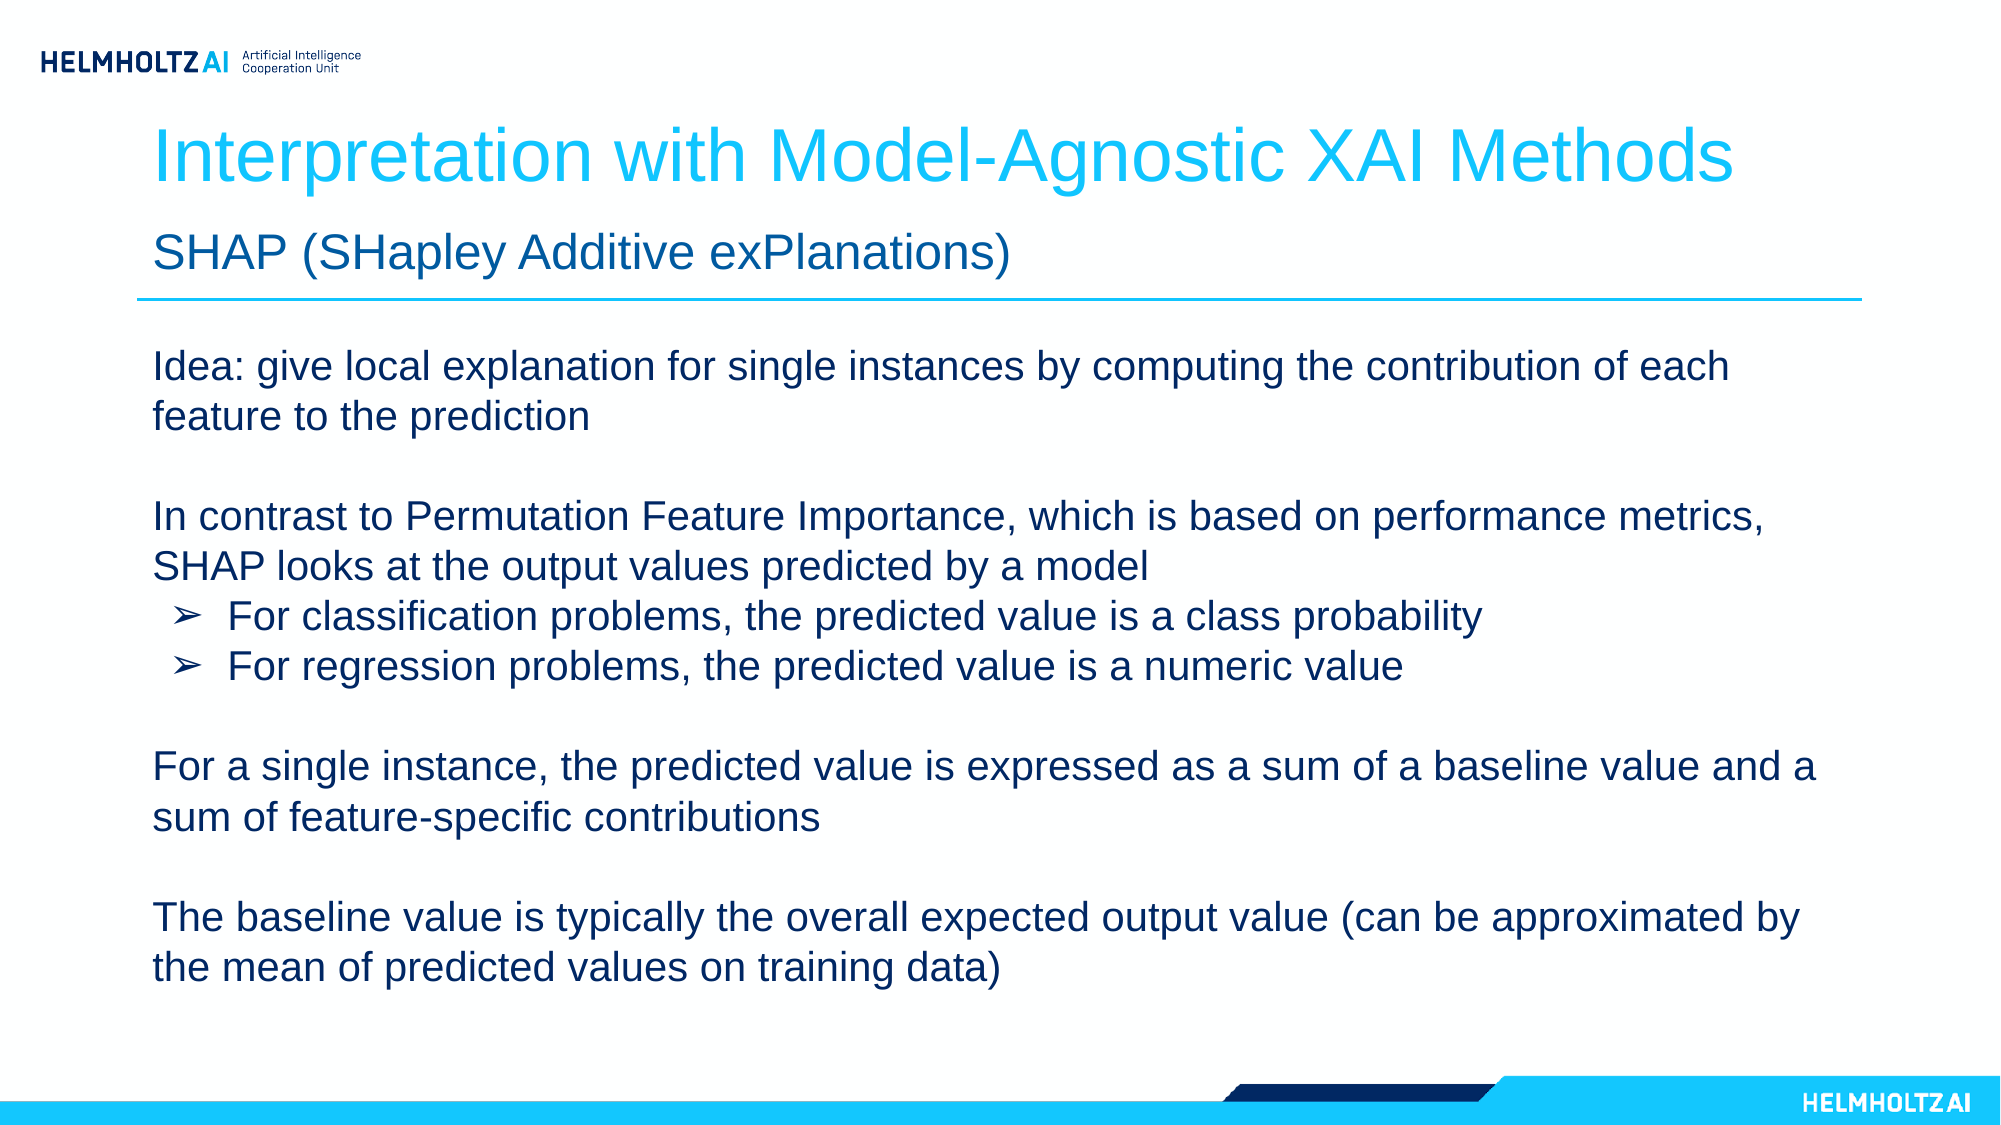

# Interpretation with Model-Agnostic XAI Methods
SHAP (SHapley Additive exPlanations)
Idea: give local explanation for single instances by computing the contribution of each feature to the prediction

In contrast to Permutation Feature Importance, which is based on performance metrics, SHAP looks at the output values predicted by a model
For classification problems, the predicted value is a class probability
For regression problems, the predicted value is a numeric value

For a single instance, the predicted value is expressed as a sum of a baseline value and a sum of feature-specific contributions

The baseline value is typically the overall expected output value (can be approximated by the mean of predicted values on training data)